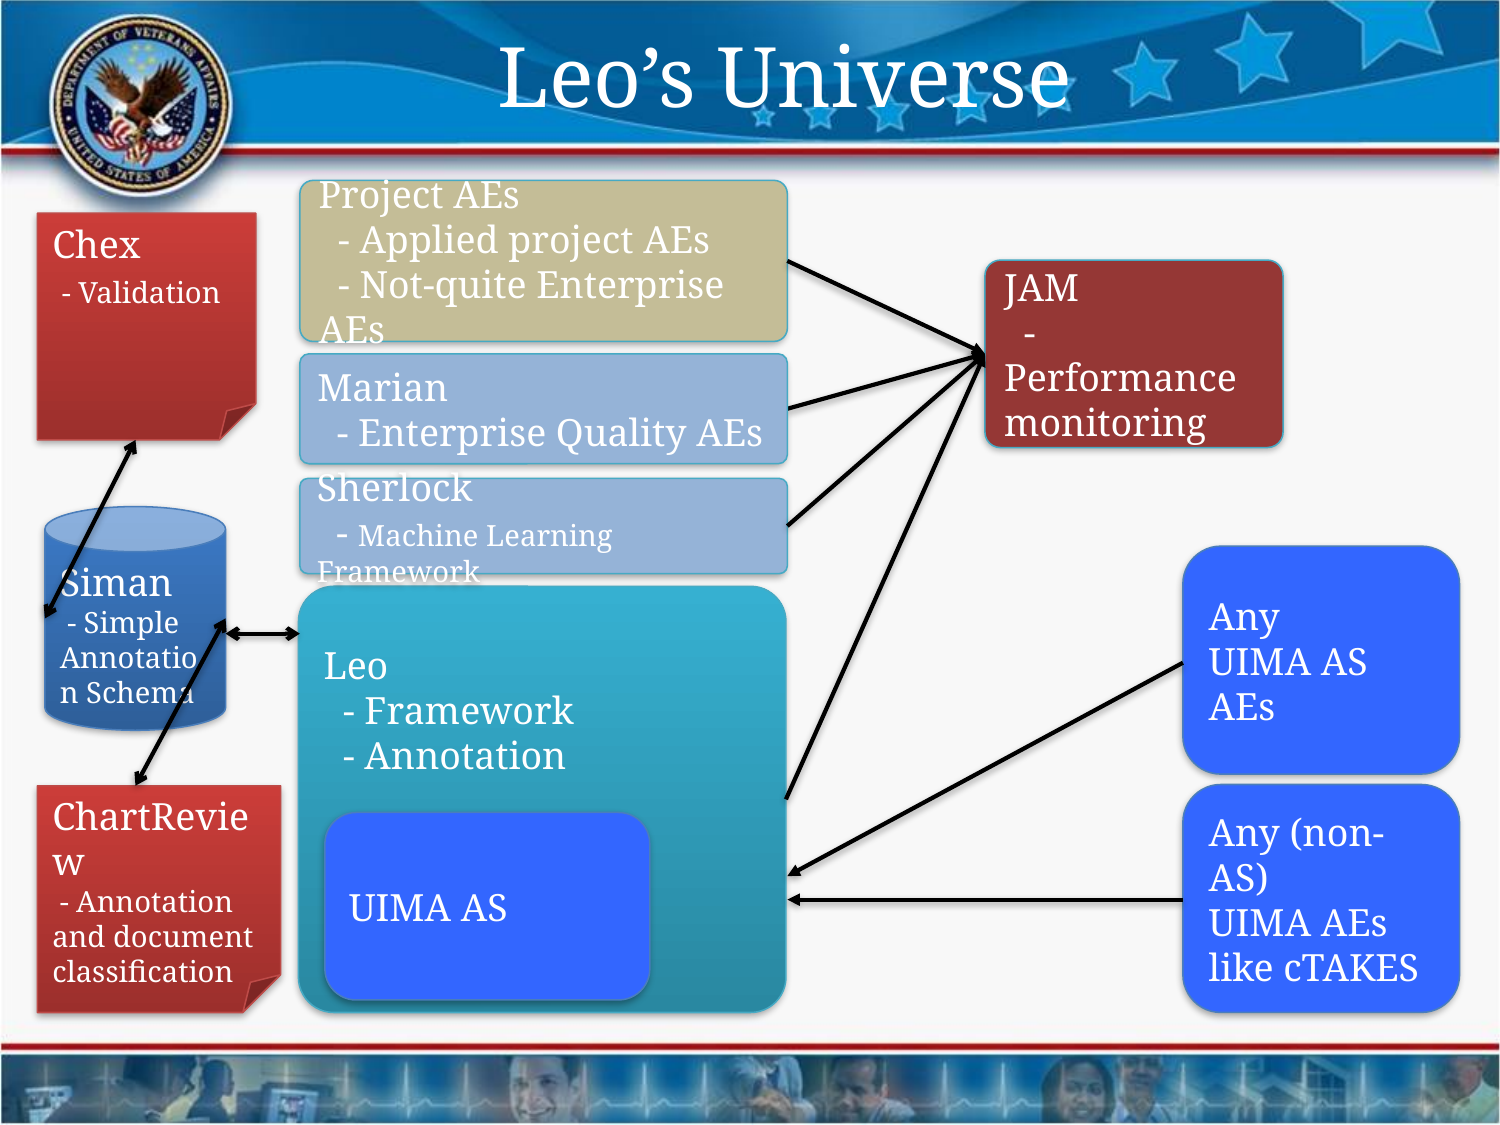

# Leo’s Universe
Project AEs
  - Applied project AEs
  - Not-quite Enterprise AEs
Chex
 - Validation

JAM
  - Performance monitoring
Marian
  - Enterprise Quality AEs
Sherlock
  - Machine Learning Framework
Siman
 - Simple Annotation Schema
Any
UIMA AS AEs
Leo
  - Framework
  - Annotation

Any (non-AS)
UIMA AEs
like cTAKES
ChartReview
 - Annotation and document classification

UIMA AS